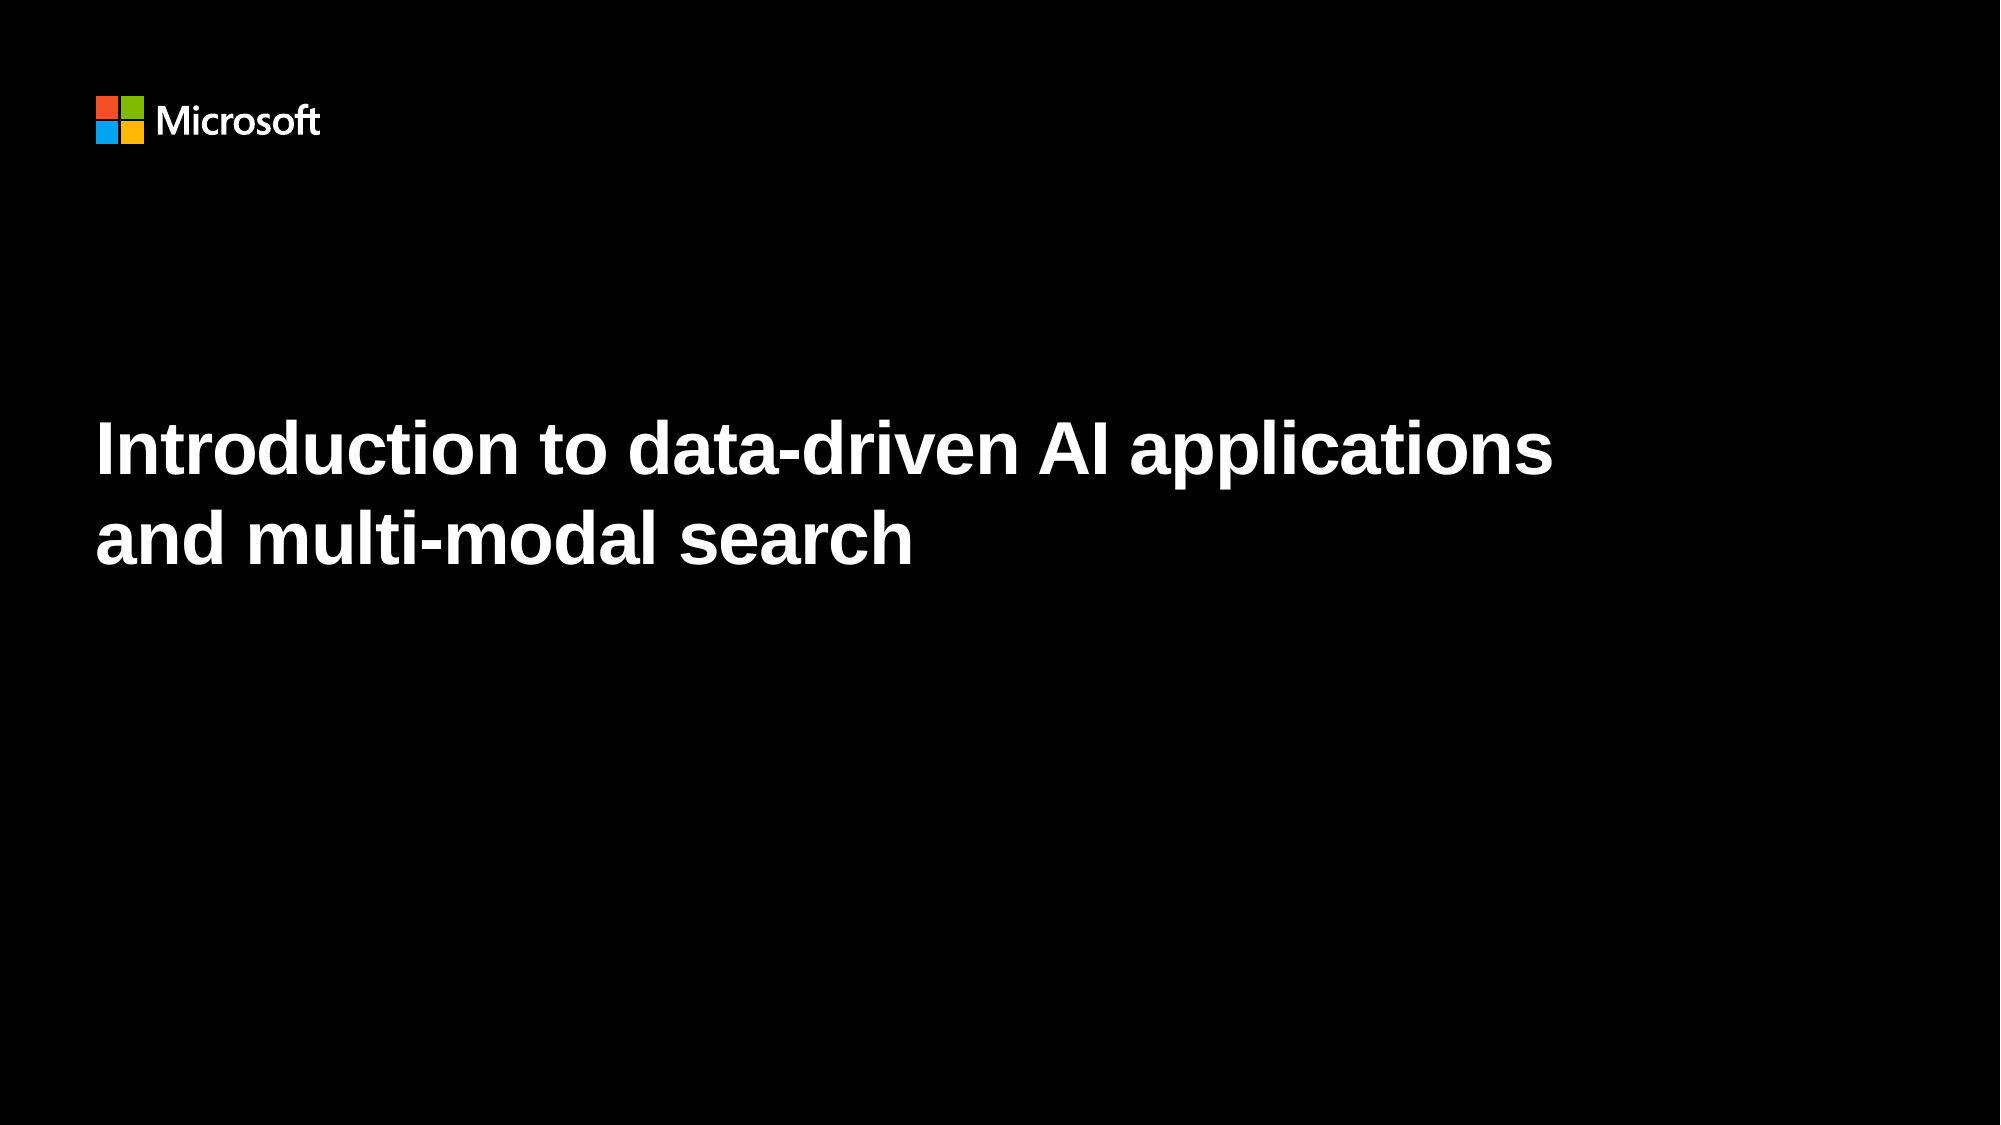

# Introduction to data-driven AI applications and multi-modal search